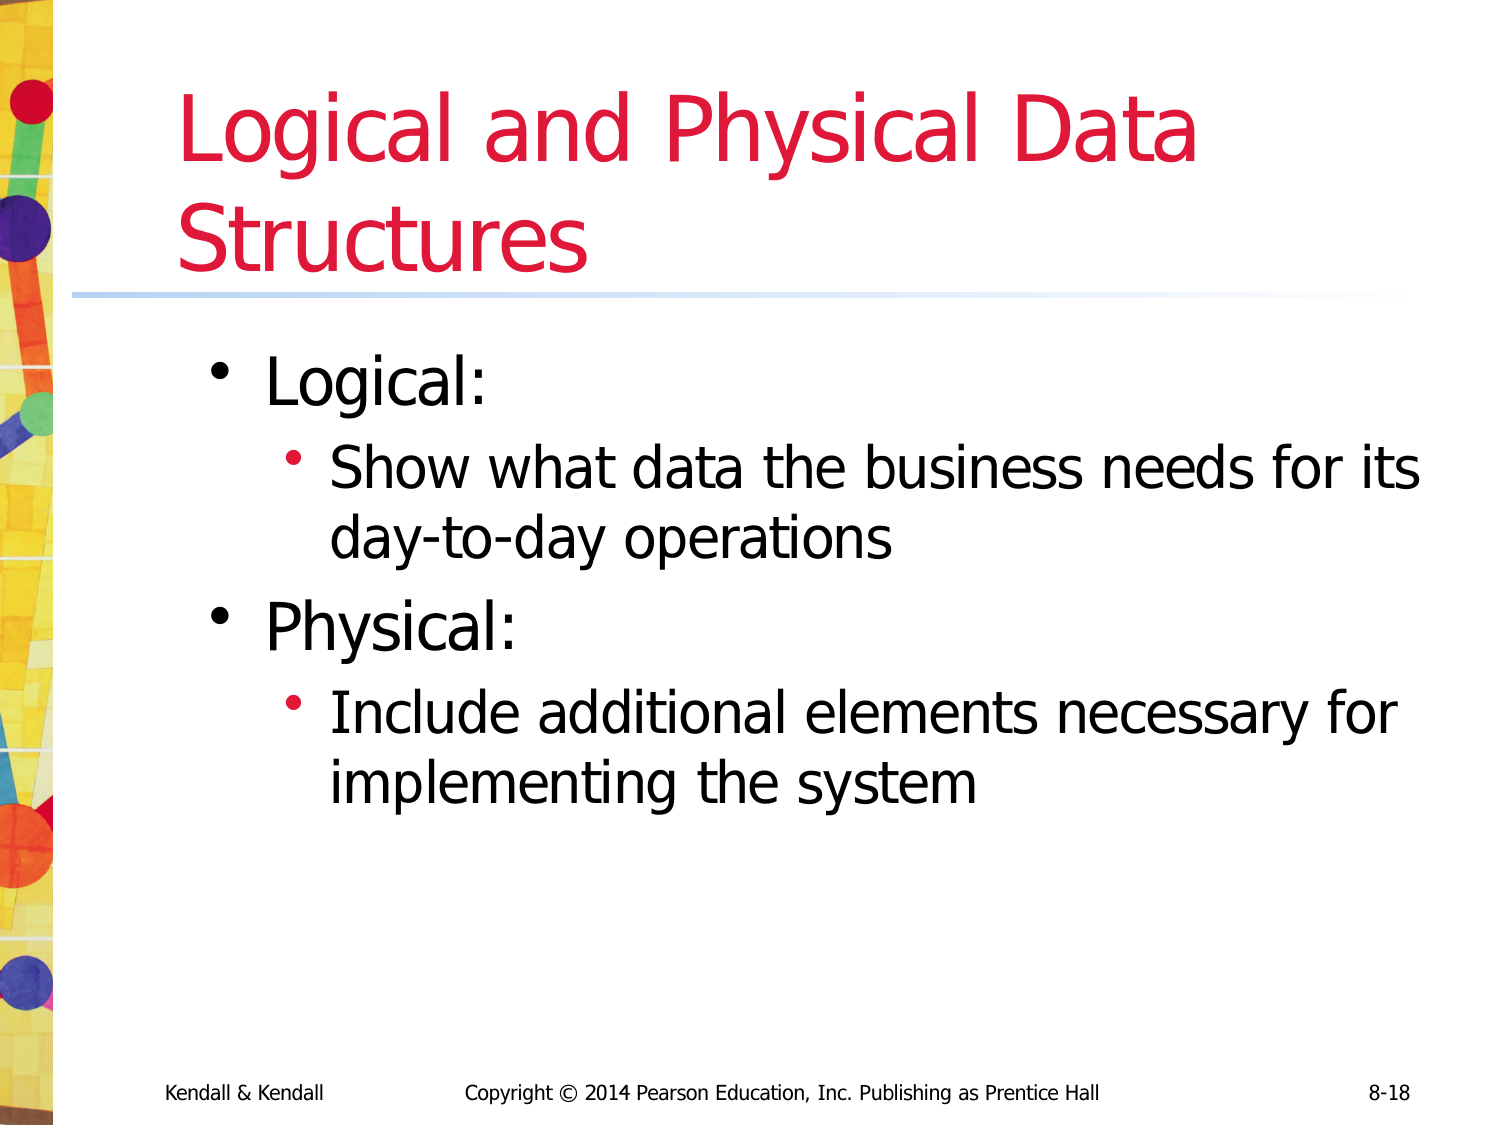

# Logical and Physical Data Structures
Logical:
Show what data the business needs for its day-to-day operations
Physical:
Include additional elements necessary for implementing the system
Kendall & Kendall	Copyright © 2014 Pearson Education, Inc. Publishing as Prentice Hall
8-18